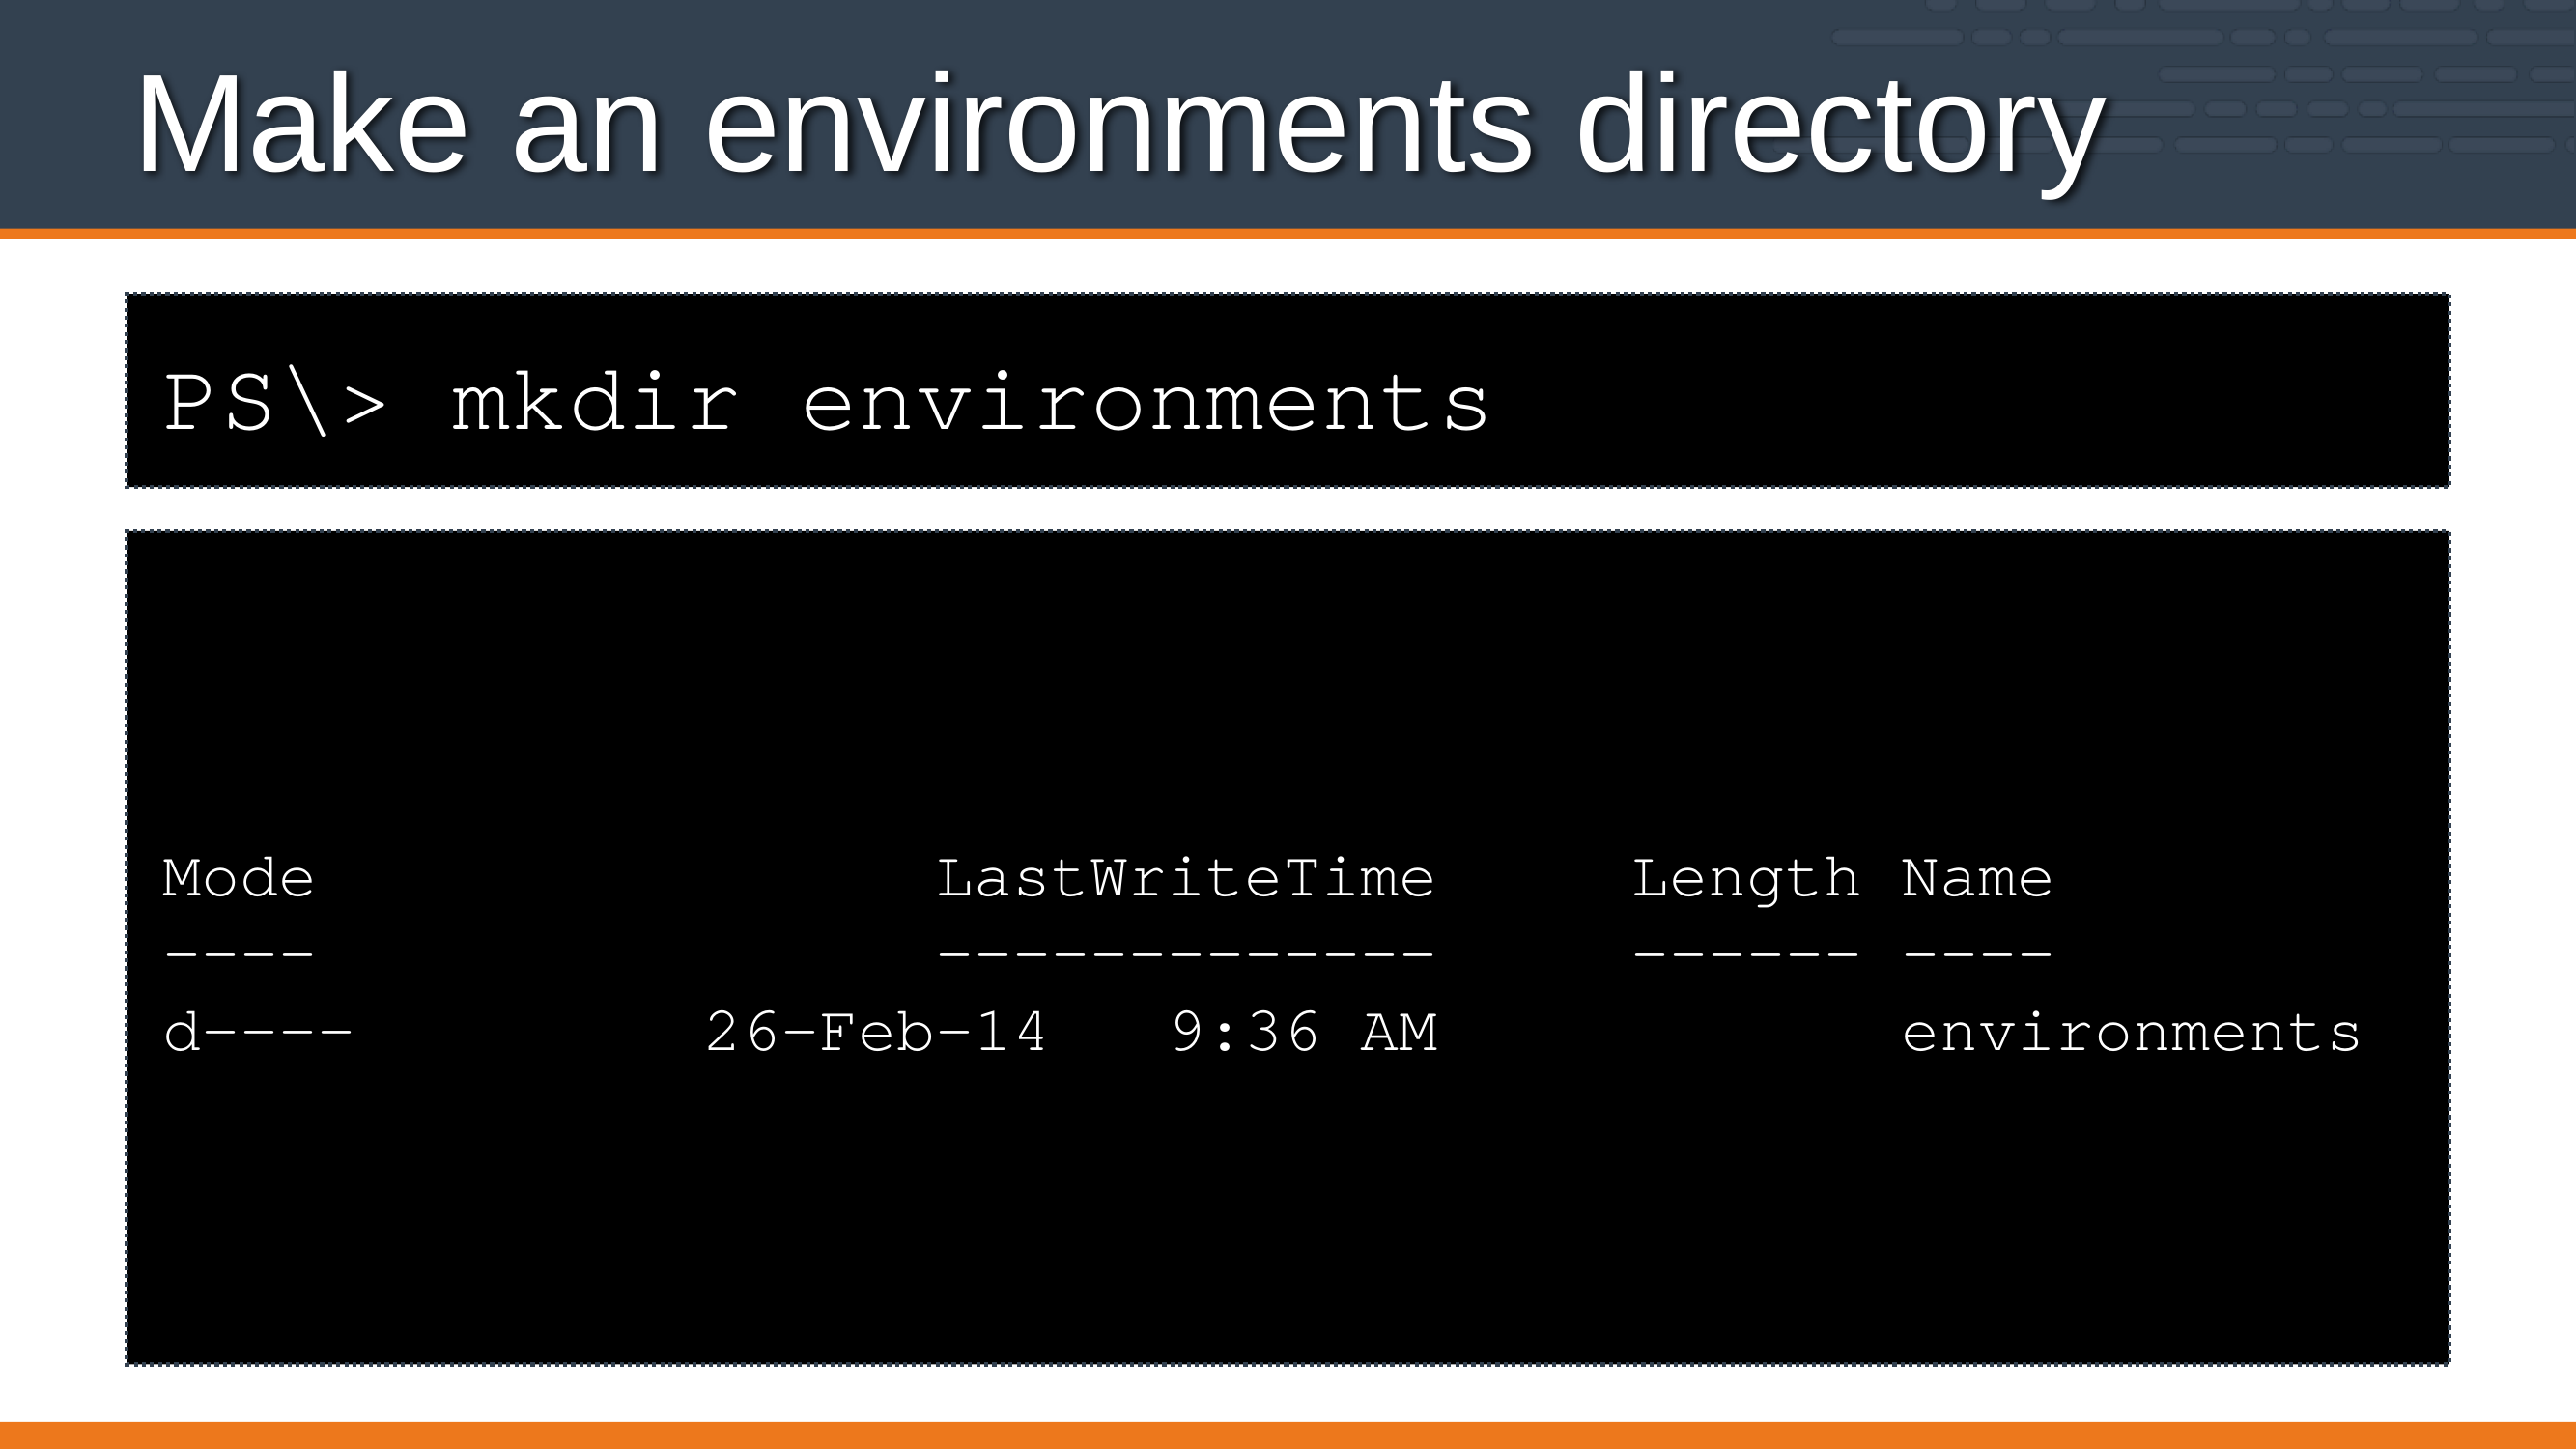

# Make an environments directory
PS\> mkdir environments
Mode                LastWriteTime     Length Name
----                -------------     ------ ----
d----         26-Feb-14   9:36 AM            environments